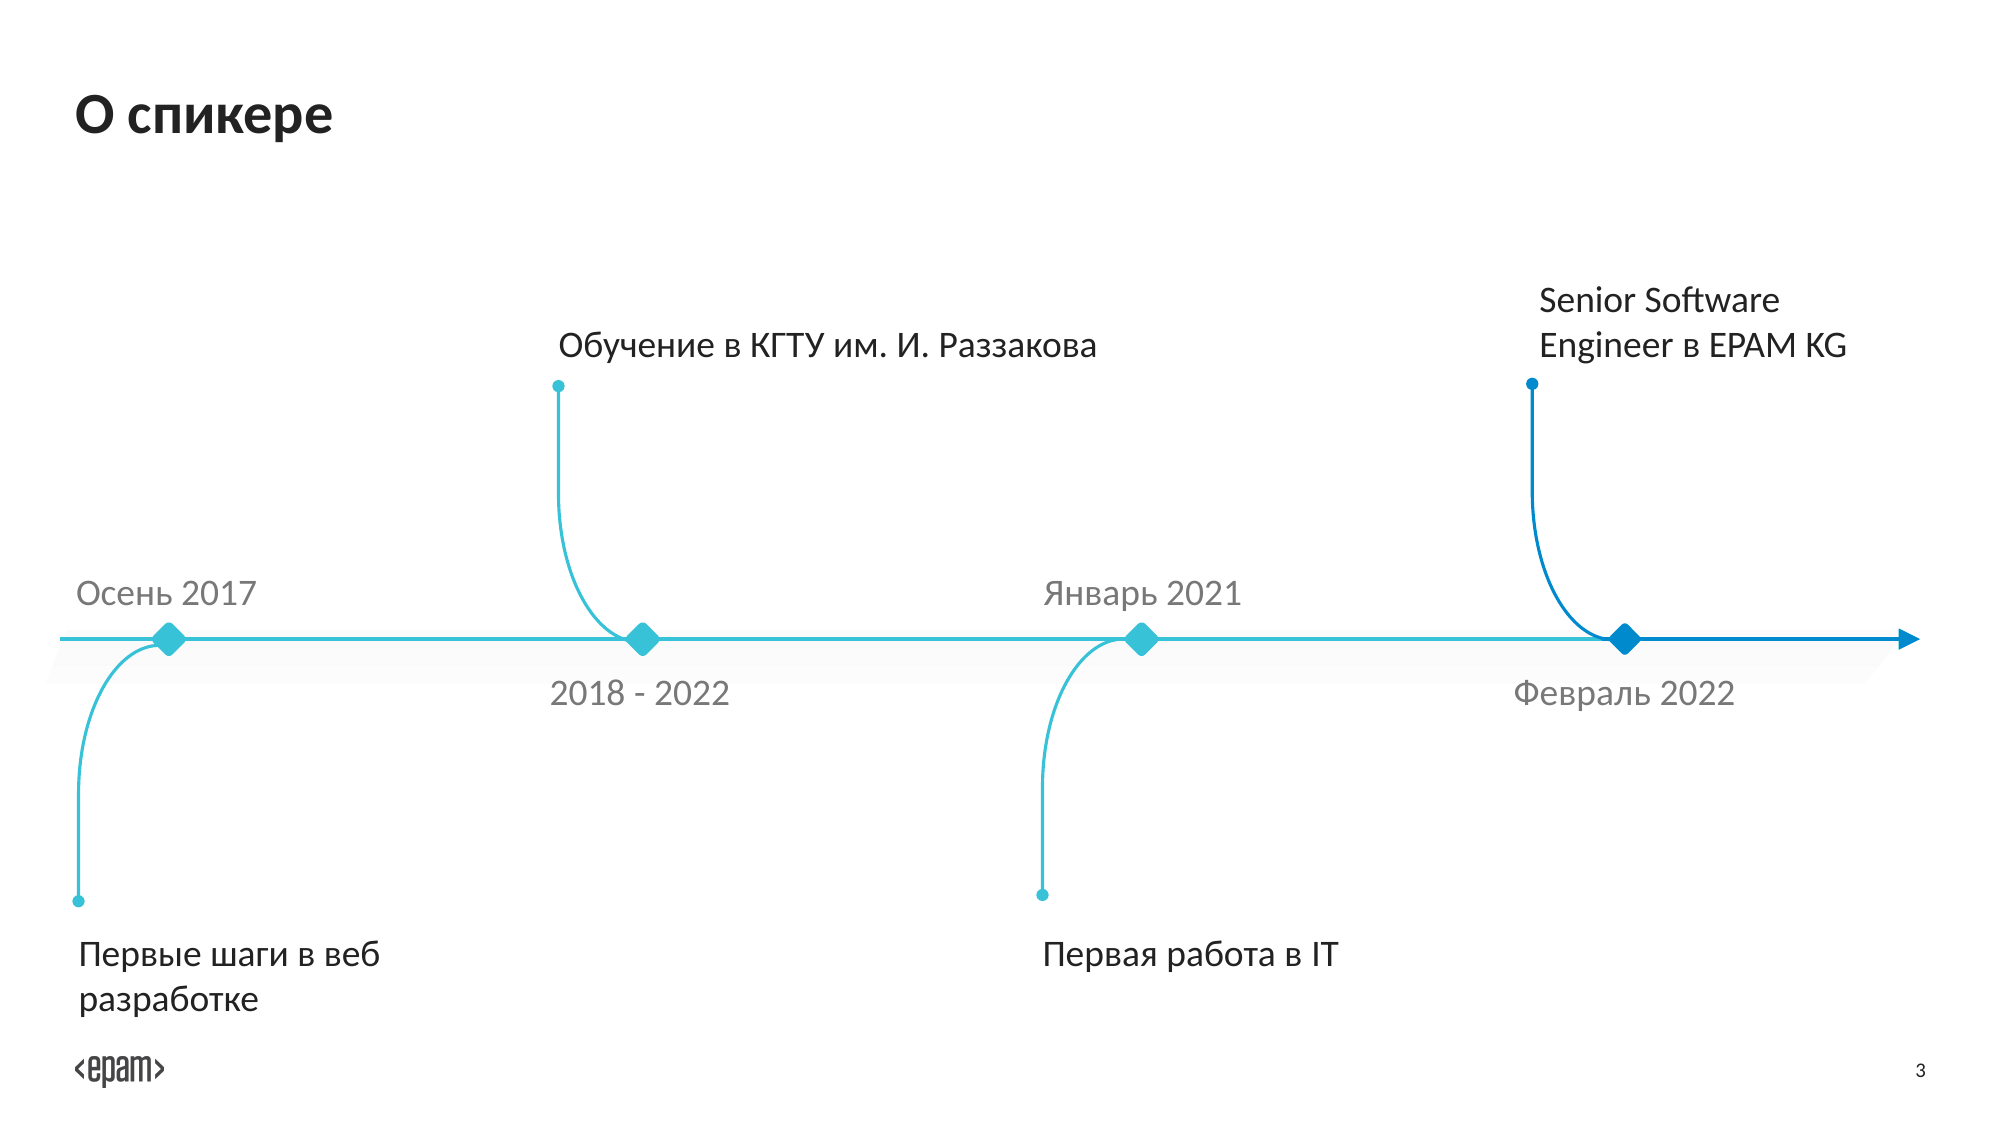

# О спикере
Senior Software Engineer в EPAM KG

Февраль 2022
Обучение в КГТУ им. И. Раззакова

2018 - 2022
Осень 2017

Первые шаги в веб разработке
Январь 2021

Первая работа в IT